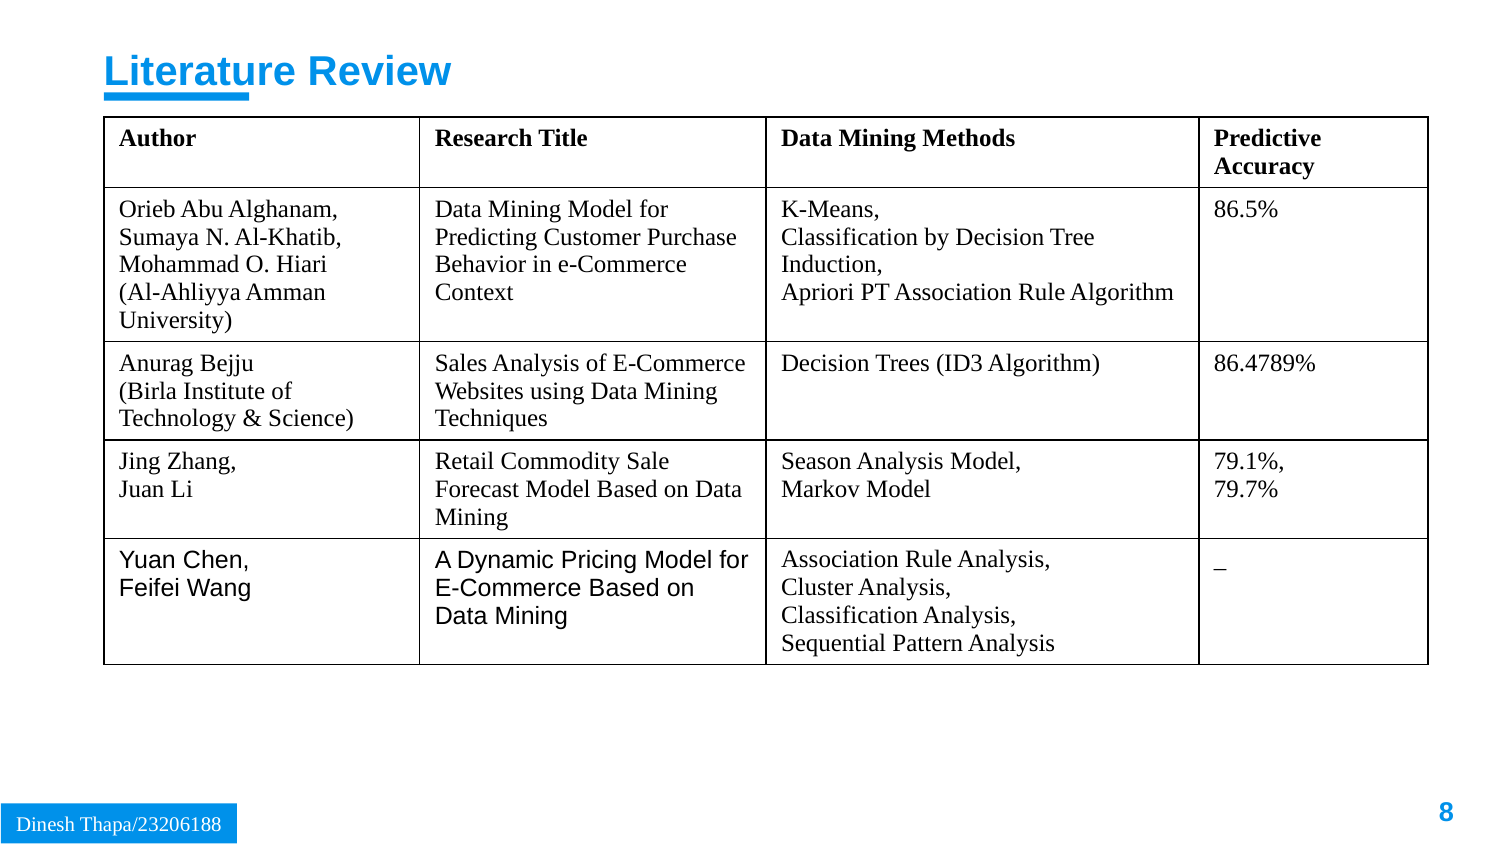

# Literature Review

| Author | Research Title | Data Mining Methods | Predictive Accuracy |
| --- | --- | --- | --- |
| Orieb Abu Alghanam, Sumaya N. Al-Khatib, Mohammad O. Hiari (Al-Ahliyya Amman University) | Data Mining Model for Predicting Customer Purchase Behavior in e-Commerce Context | K-Means, Classification by Decision Tree Induction, Apriori PT Association Rule Algorithm | 86.5% |
| Anurag Bejju (Birla Institute of Technology & Science) | Sales Analysis of E-Commerce Websites using Data Mining Techniques | Decision Trees (ID3 Algorithm) | 86.4789% |
| Jing Zhang, Juan Li | Retail Commodity Sale Forecast Model Based on Data Mining | Season Analysis Model, Markov Model | 79.1%, 79.7% |
| Yuan Chen, Feifei Wang | A Dynamic Pricing Model for E-Commerce Based on Data Mining | Association Rule Analysis, Cluster Analysis, Classification Analysis, Sequential Pattern Analysis | \_ |
8
Dinesh Thapa/23206188